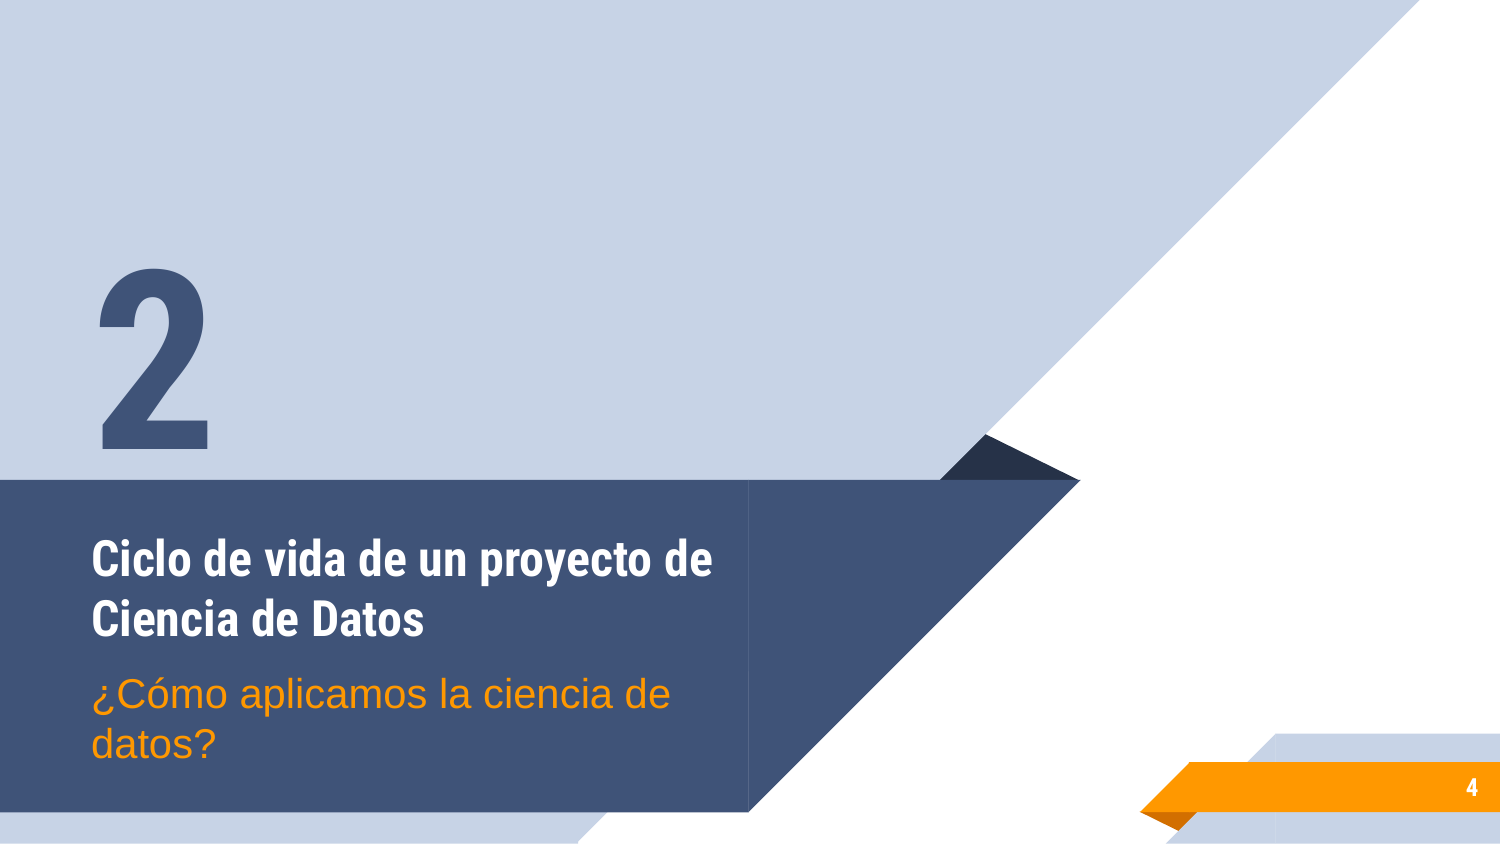

2
# Ciclo de vida de un proyecto de Ciencia de Datos
¿Cómo aplicamos la ciencia de datos?
4